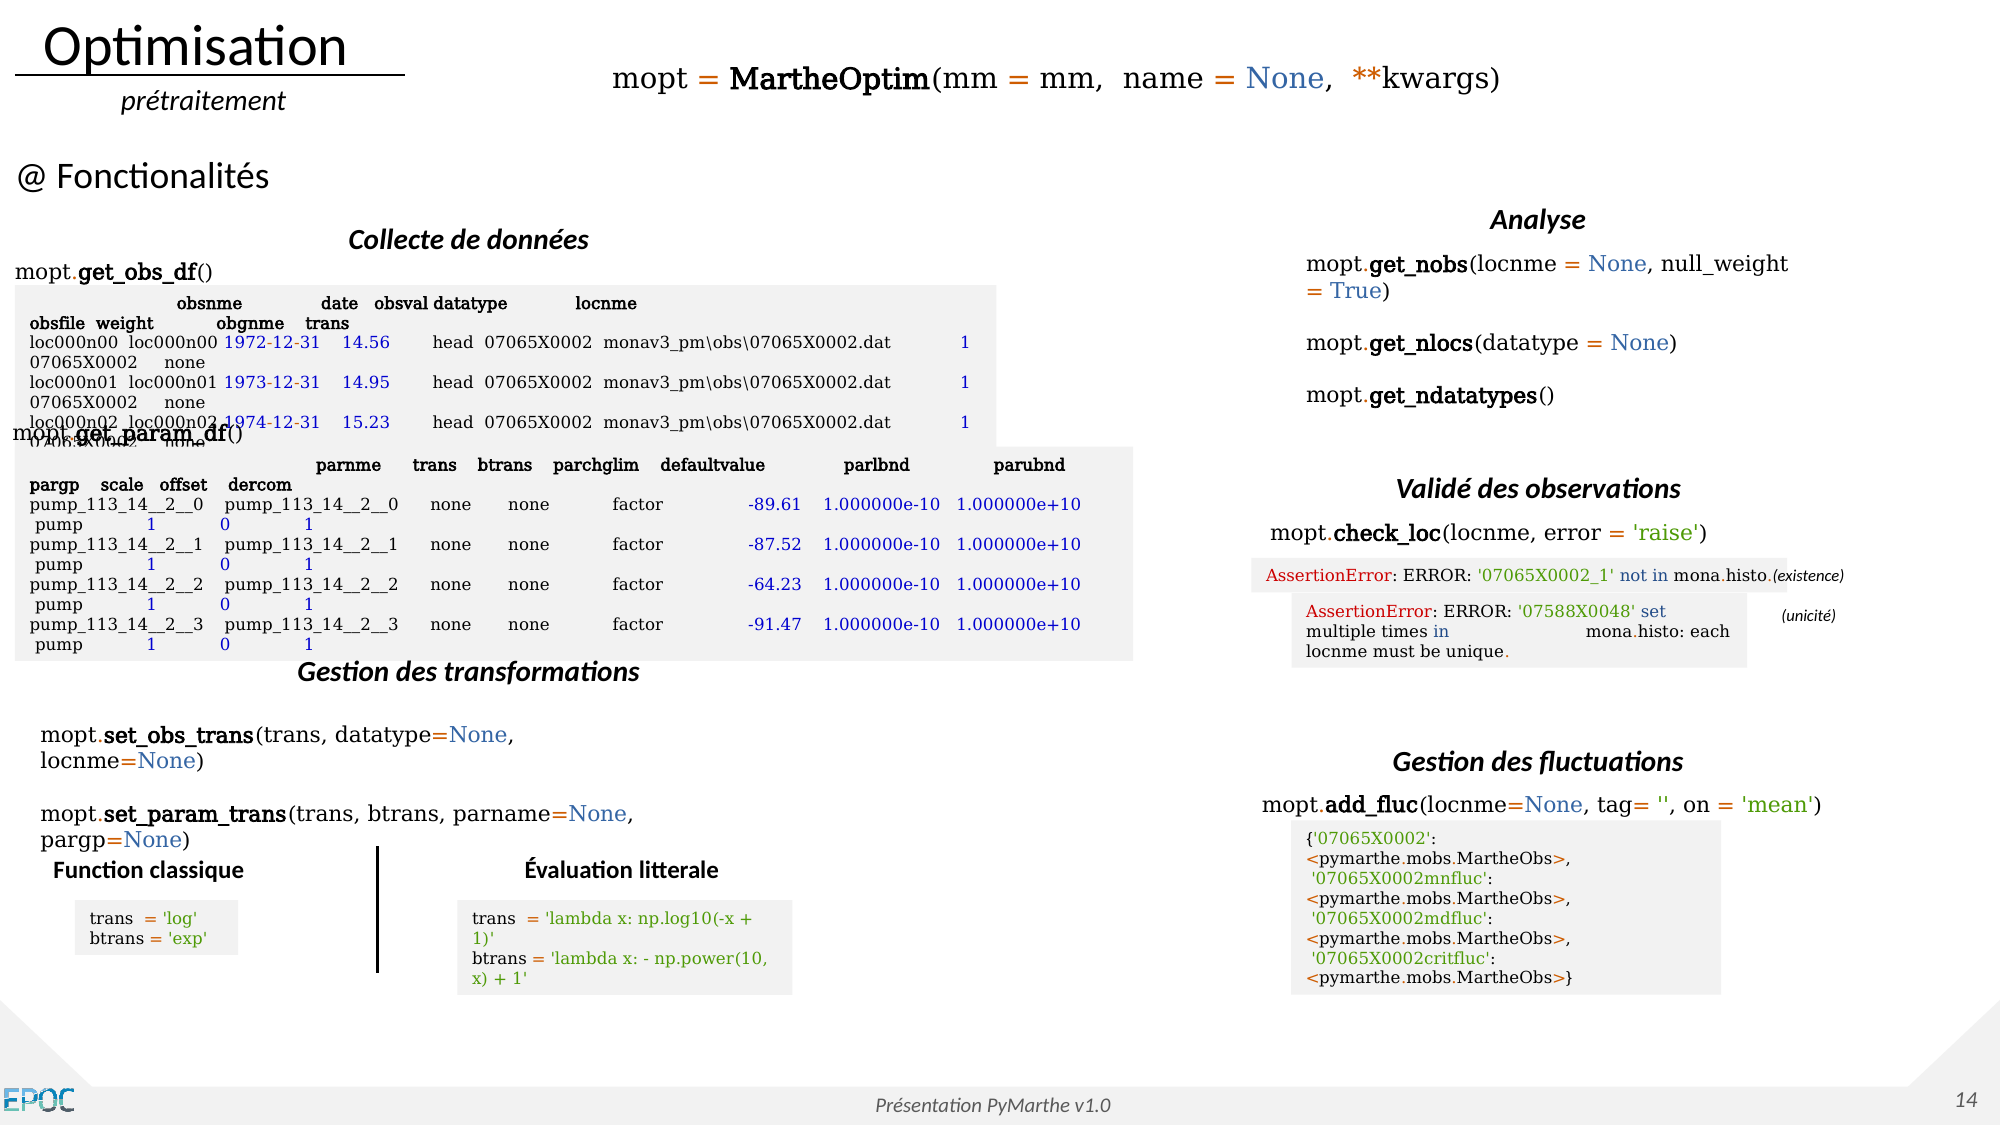

Optimisation
mopt = MartheOptim(mm = mm,  name = None,  **kwargs)
prétraitement
@ Fonctionalités
Analyse
Collecte de données
mopt.get_nobs(locnme = None, null_weight = True)

mopt.get_nlocs(datatype = None)

mopt.get_ndatatypes()
mopt.get_obs_df()
                            obsnme               date   obsval datatype             locnme                                                         obsfile  weight            obgnme    trans
loc000n00  loc000n00 1972-12-31    14.56        head  07065X0002  monav3_pm\obs\07065X0002.dat             1  07065X0002     none
loc000n01  loc000n01 1973-12-31    14.95        head  07065X0002  monav3_pm\obs\07065X0002.dat             1  07065X0002     none
loc000n02  loc000n02 1974-12-31    15.23        head  07065X0002  monav3_pm\obs\07065X0002.dat             1  07065X0002     none
loc000n03  loc000n03 1975-12-31    15.26        head  07065X0002  monav3_pm\obs\07065X0002.dat             1  07065X0002     none
mopt.get_param_df()
 	                          parnme      trans    btrans    parchglim    defaultvalue               parlbnd                parubnd        pargp    scale   offset    dercom
pump_113_14__2__0    pump_113_14__2__0      none       none            factor                -89.61    1.000000e-10   1.000000e+10        pump            1            0              1
pump_113_14__2__1    pump_113_14__2__1      none       none            factor                -87.52    1.000000e-10   1.000000e+10        pump            1            0              1
pump_113_14__2__2    pump_113_14__2__2      none       none            factor                -64.23    1.000000e-10   1.000000e+10        pump            1            0              1
pump_113_14__2__3    pump_113_14__2__3      none       none            factor                -91.47    1.000000e-10   1.000000e+10        pump            1            0              1
Validé des observations
mopt.check_loc(locnme, error = 'raise')
AssertionError: ERROR: '07065X0002_1' not in mona.histo.
(existence)
AssertionError: ERROR: '07588X0048' set multiple times in                          mona.histo: each locnme must be unique.
(unicité)
Gestion des transformations
mopt.set_obs_trans(trans, datatype=None, locnme=None)

mopt.set_param_trans(trans, btrans, parname=None, pargp=None)
Gestion des fluctuations
mopt.add_fluc(locnme=None, tag= '', on = 'mean')
{'07065X0002': <pymarthe.mobs.MartheObs>,
 '07065X0002mnfluc': <pymarthe.mobs.MartheObs>,
 '07065X0002mdfluc': <pymarthe.mobs.MartheObs>,
 '07065X0002critfluc': <pymarthe.mobs.MartheObs>}
Function classique
Évaluation litterale
trans  = 'log'
btrans = 'exp'
trans  = 'lambda x: np.log10(-x + 1)'
btrans = 'lambda x: - np.power(10, x) + 1'